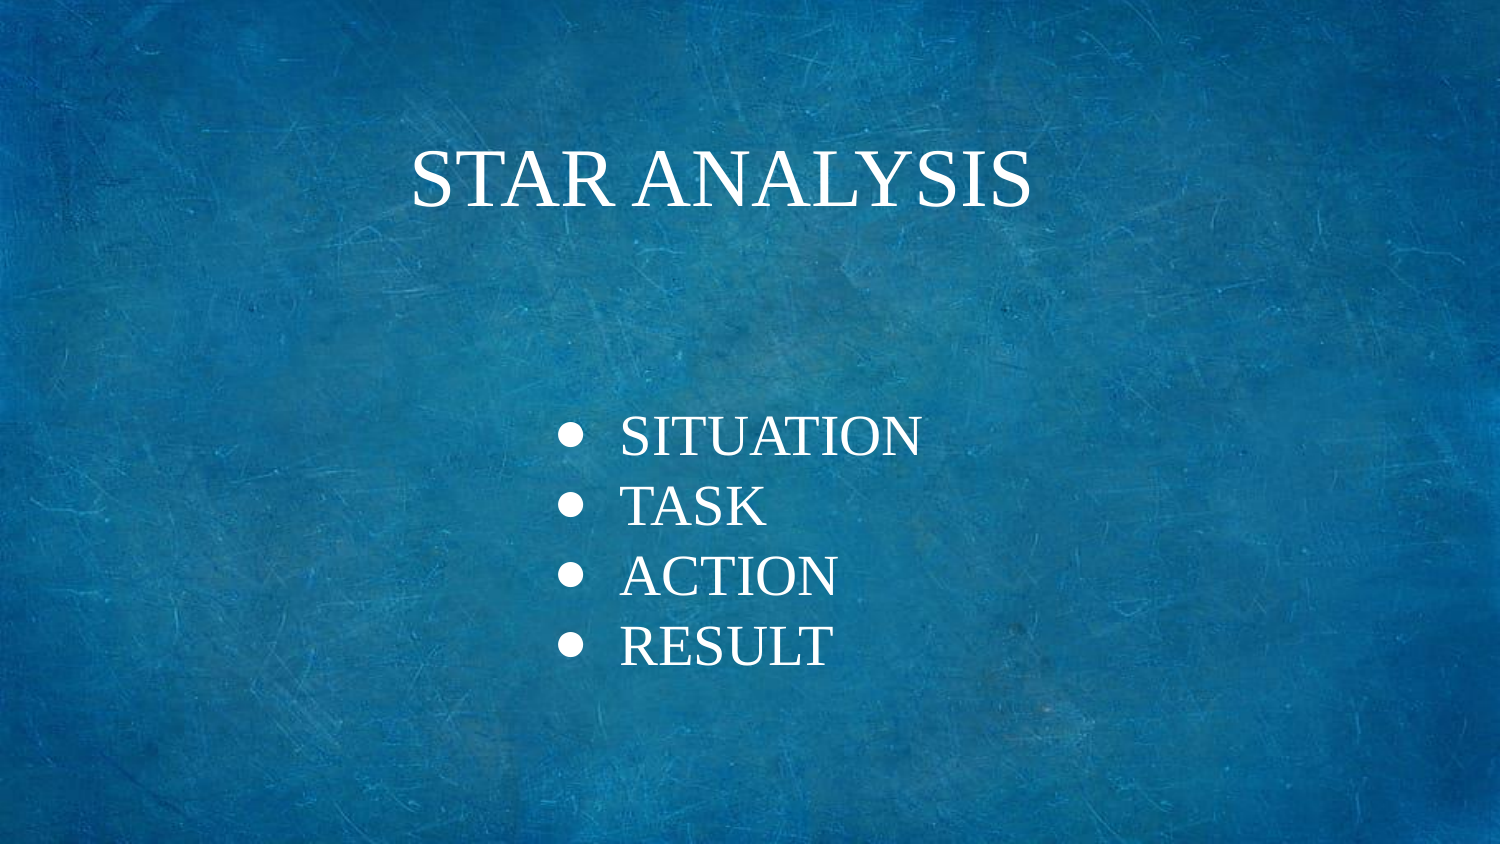

# STAR ANALYSIS
SITUATION
TASK
ACTION
RESULT